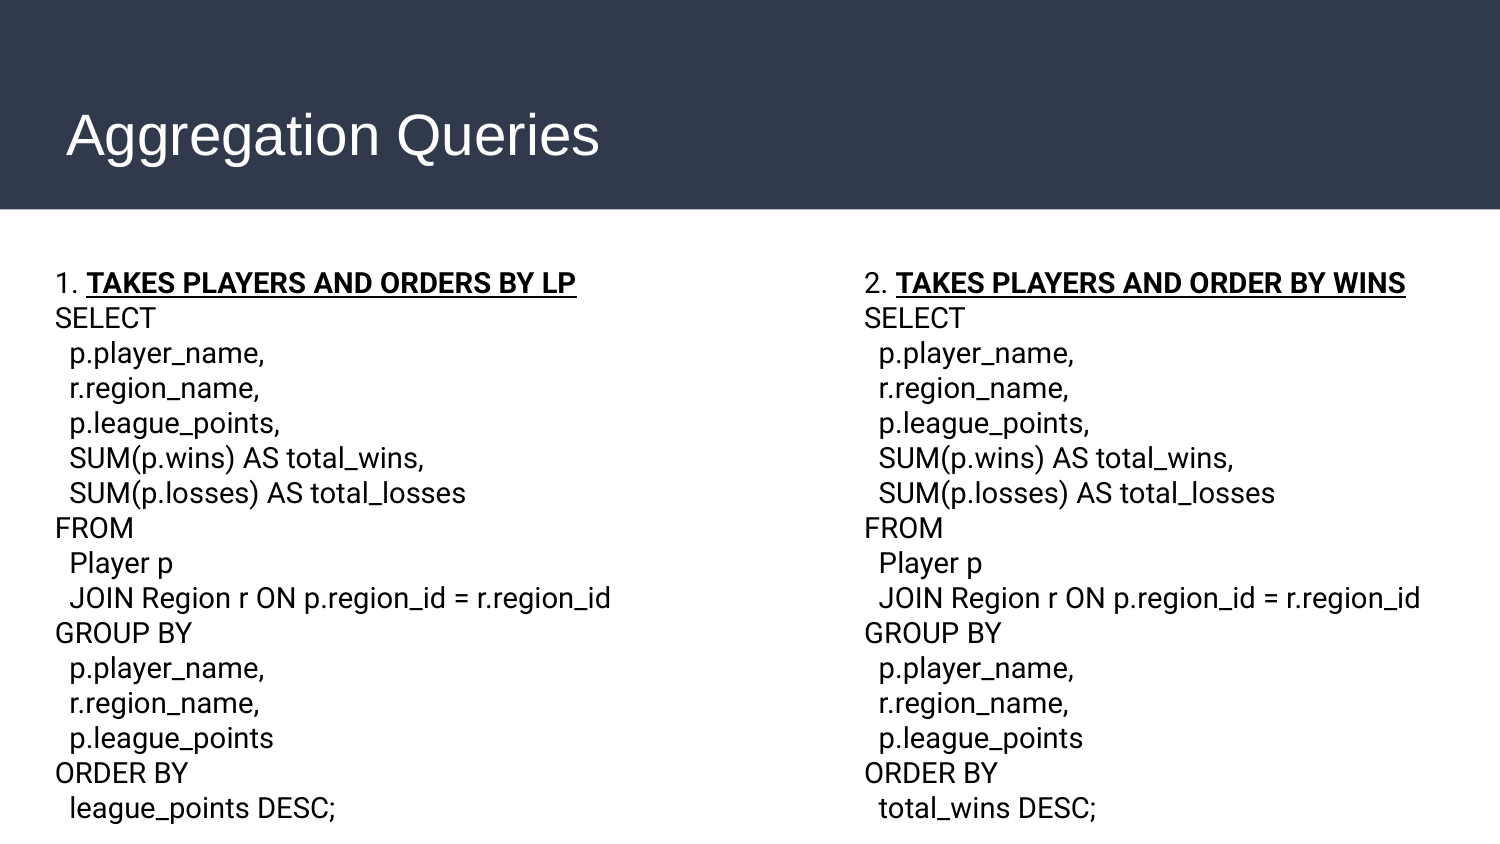

# Aggregation Queries
1. TAKES PLAYERS AND ORDERS BY LP
SELECT
  p.player_name,
  r.region_name,
  p.league_points,
  SUM(p.wins) AS total_wins,
  SUM(p.losses) AS total_losses
FROM
  Player p
  JOIN Region r ON p.region_id = r.region_id
GROUP BY
  p.player_name,
  r.region_name,
  p.league_points
ORDER BY
  league_points DESC;
2. TAKES PLAYERS AND ORDER BY WINS
SELECT
  p.player_name,
  r.region_name,
  p.league_points,
  SUM(p.wins) AS total_wins,
  SUM(p.losses) AS total_losses
FROM
  Player p
  JOIN Region r ON p.region_id = r.region_id
GROUP BY
  p.player_name,
  r.region_name,
  p.league_points
ORDER BY
  total_wins DESC;